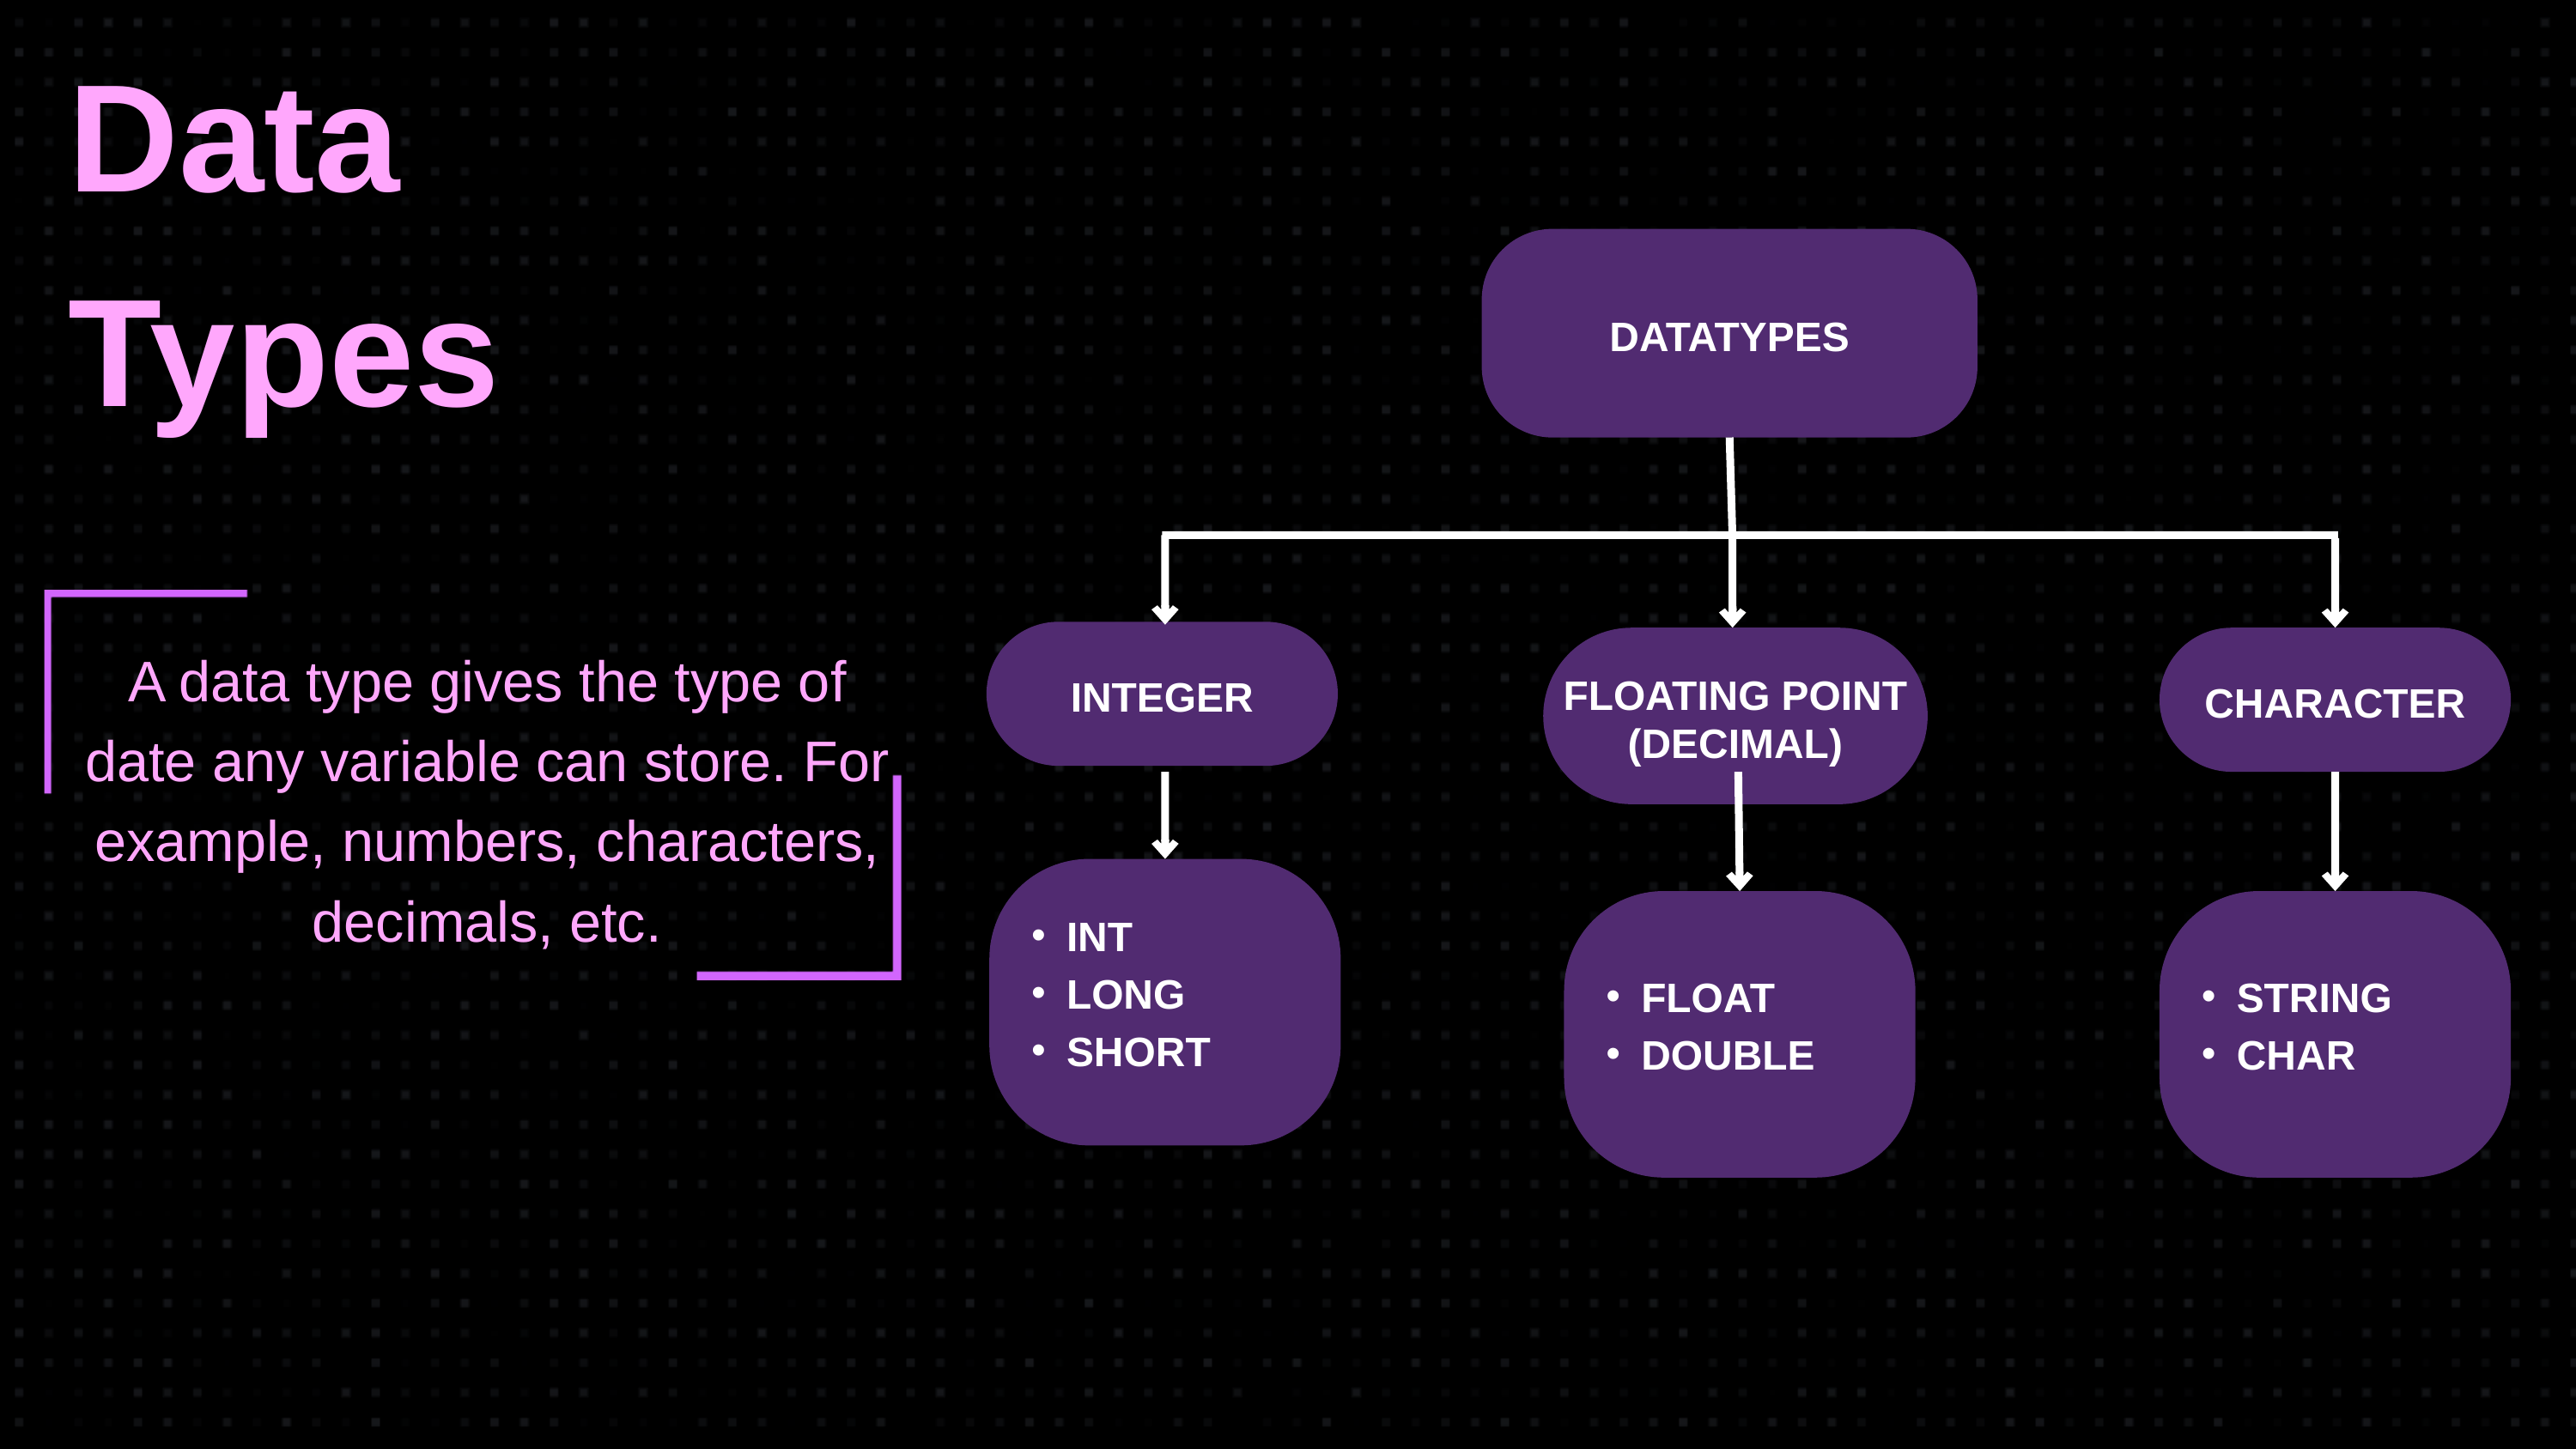

Data
Types

DATATYPES

INTEGER

FLOATING POINT (DECIMAL)

CHARACTER

INT
LONG
SHORT

FLOAT
DOUBLE

STRING
CHAR

A data type gives the type of date any variable can store. For example, numbers, characters, decimals, etc.